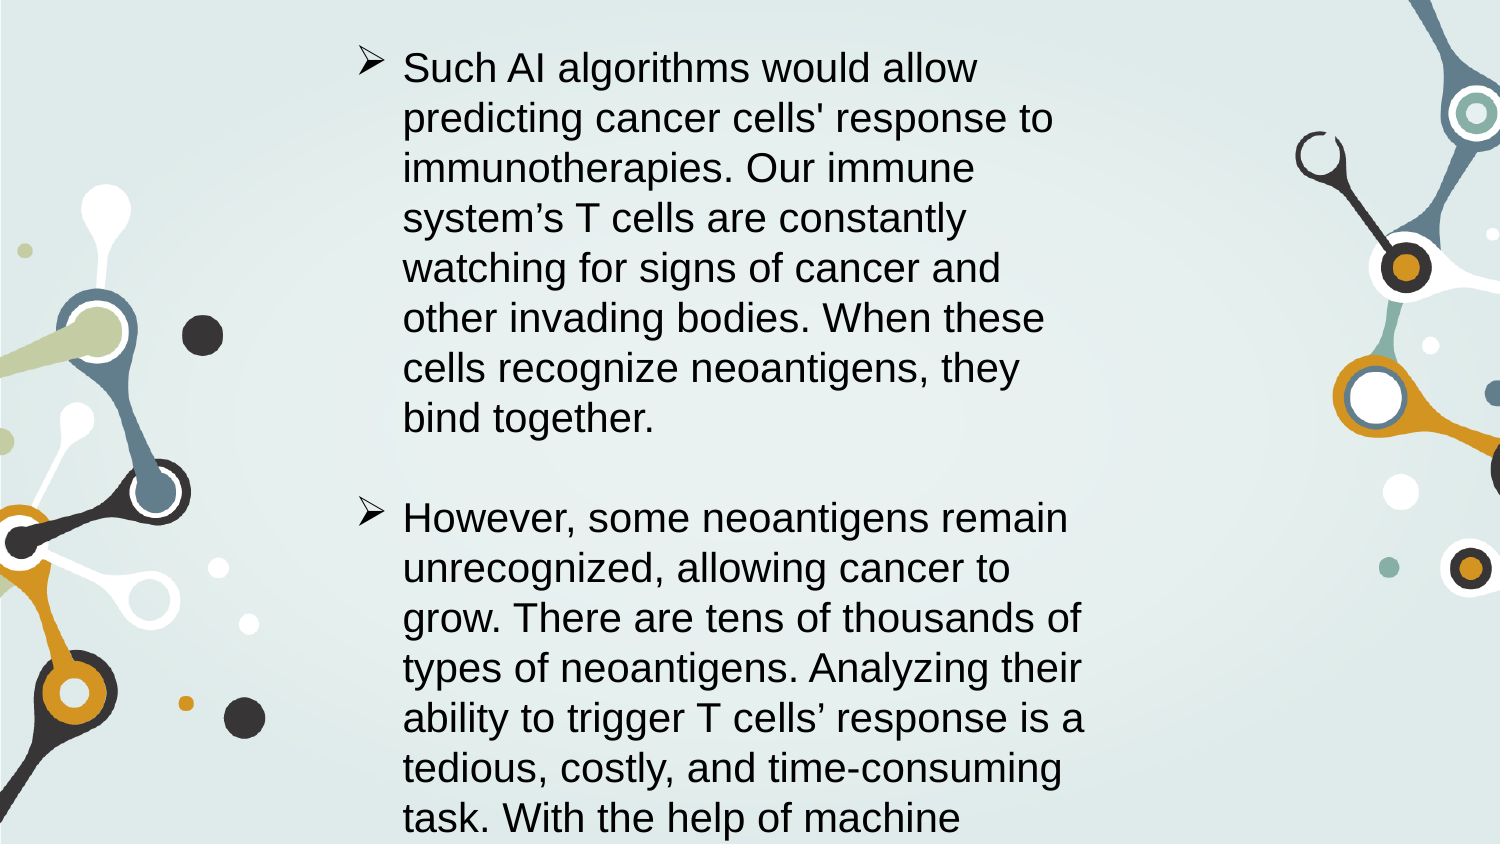

Such AI algorithms would allow predicting cancer cells' response to immunotherapies. Our immune system’s T cells are constantly watching for signs of cancer and other invading bodies. When these cells recognize neoantigens, they bind together.

However, some neoantigens remain unrecognized, allowing cancer to grow. There are tens of thousands of types of neoantigens. Analyzing their ability to trigger T cells’ response is a tedious, costly, and time-consuming task. With the help of machine learning, this is becoming possible.

Having this knowledge would allow researchers to develop personalized T cell-based therapies and cancer vaccines, and it will help predict patients’ response to immunotherapies.